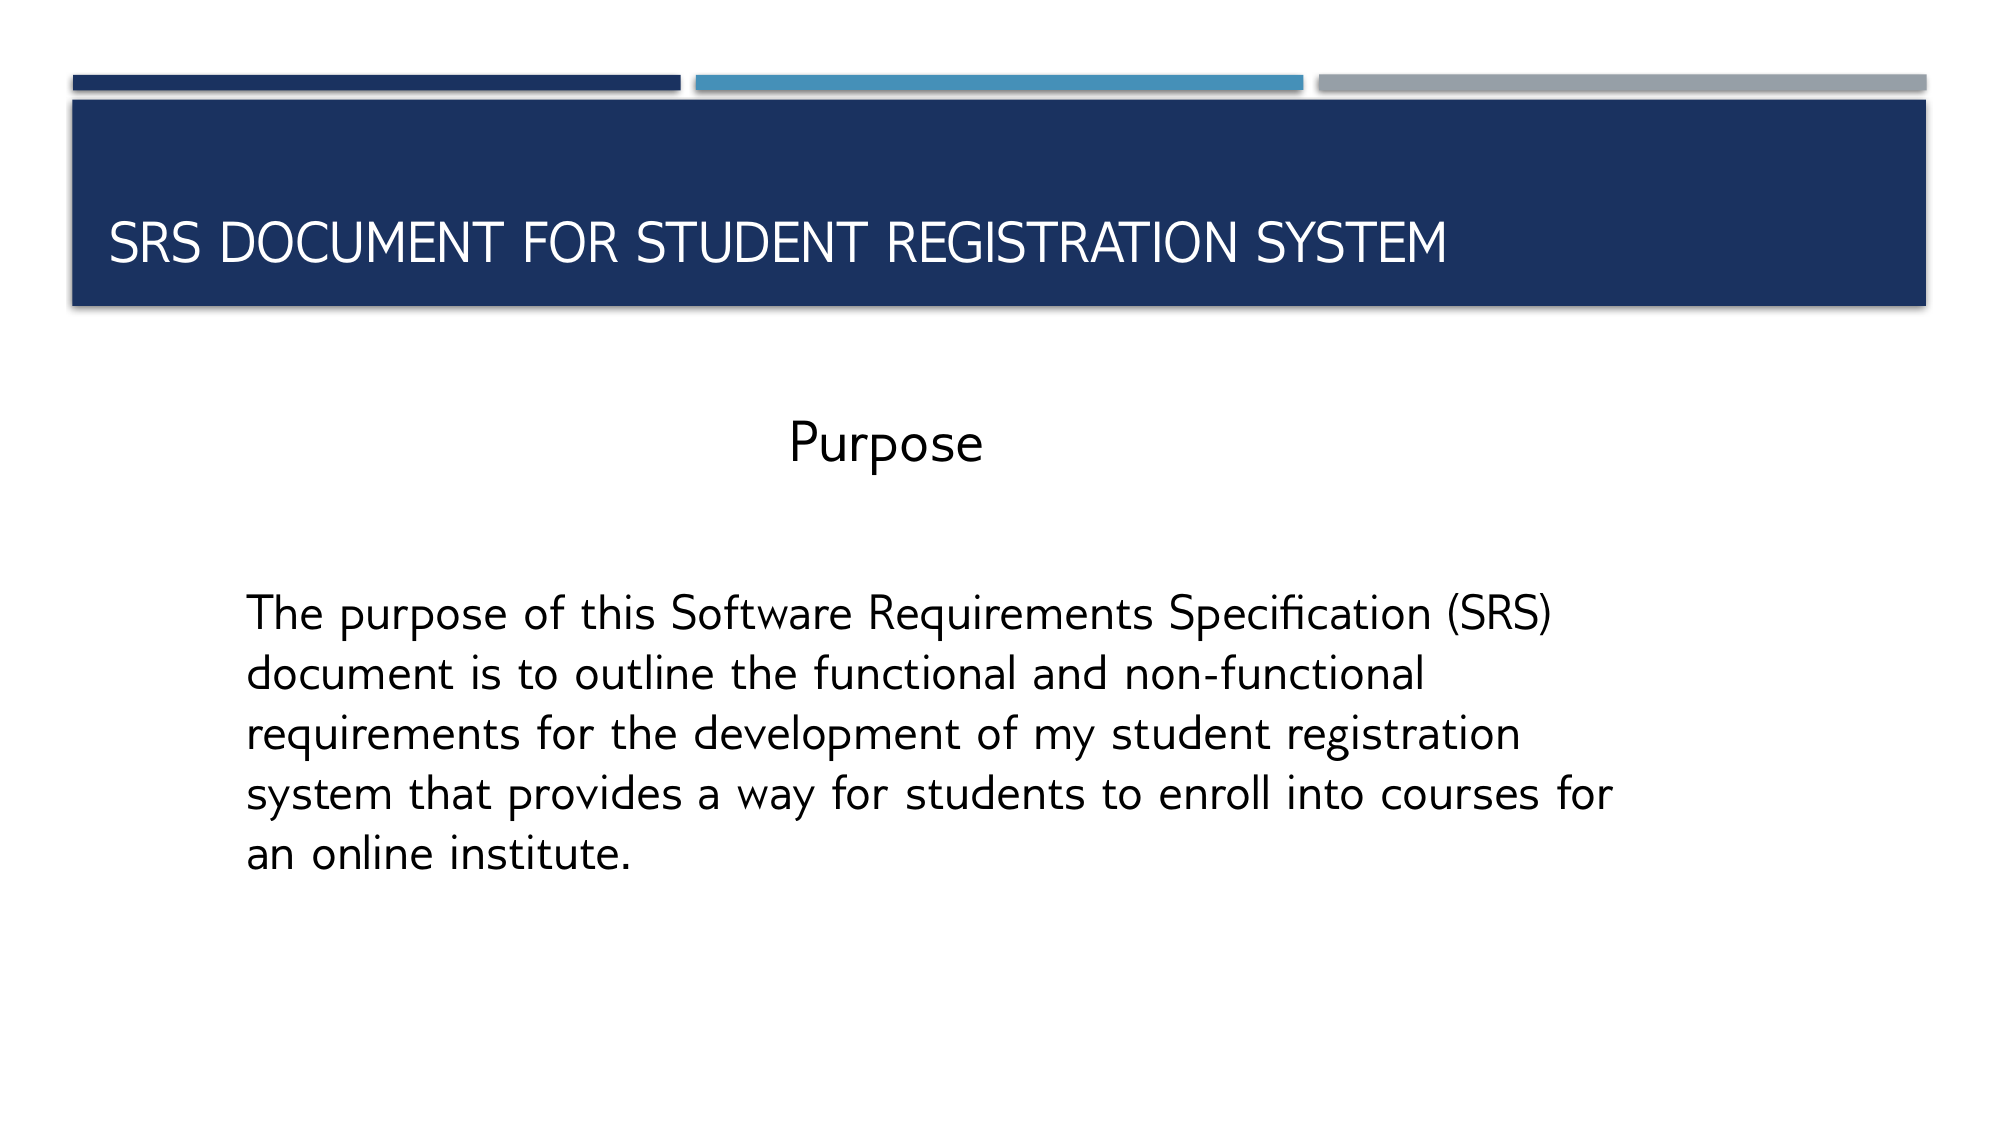

# SRS Document for student registration system
Purpose
The purpose of this Software Requirements Specification (SRS) document is to outline the functional and non-functional requirements for the development of my student registration system that provides a way for students to enroll into courses for an online institute.